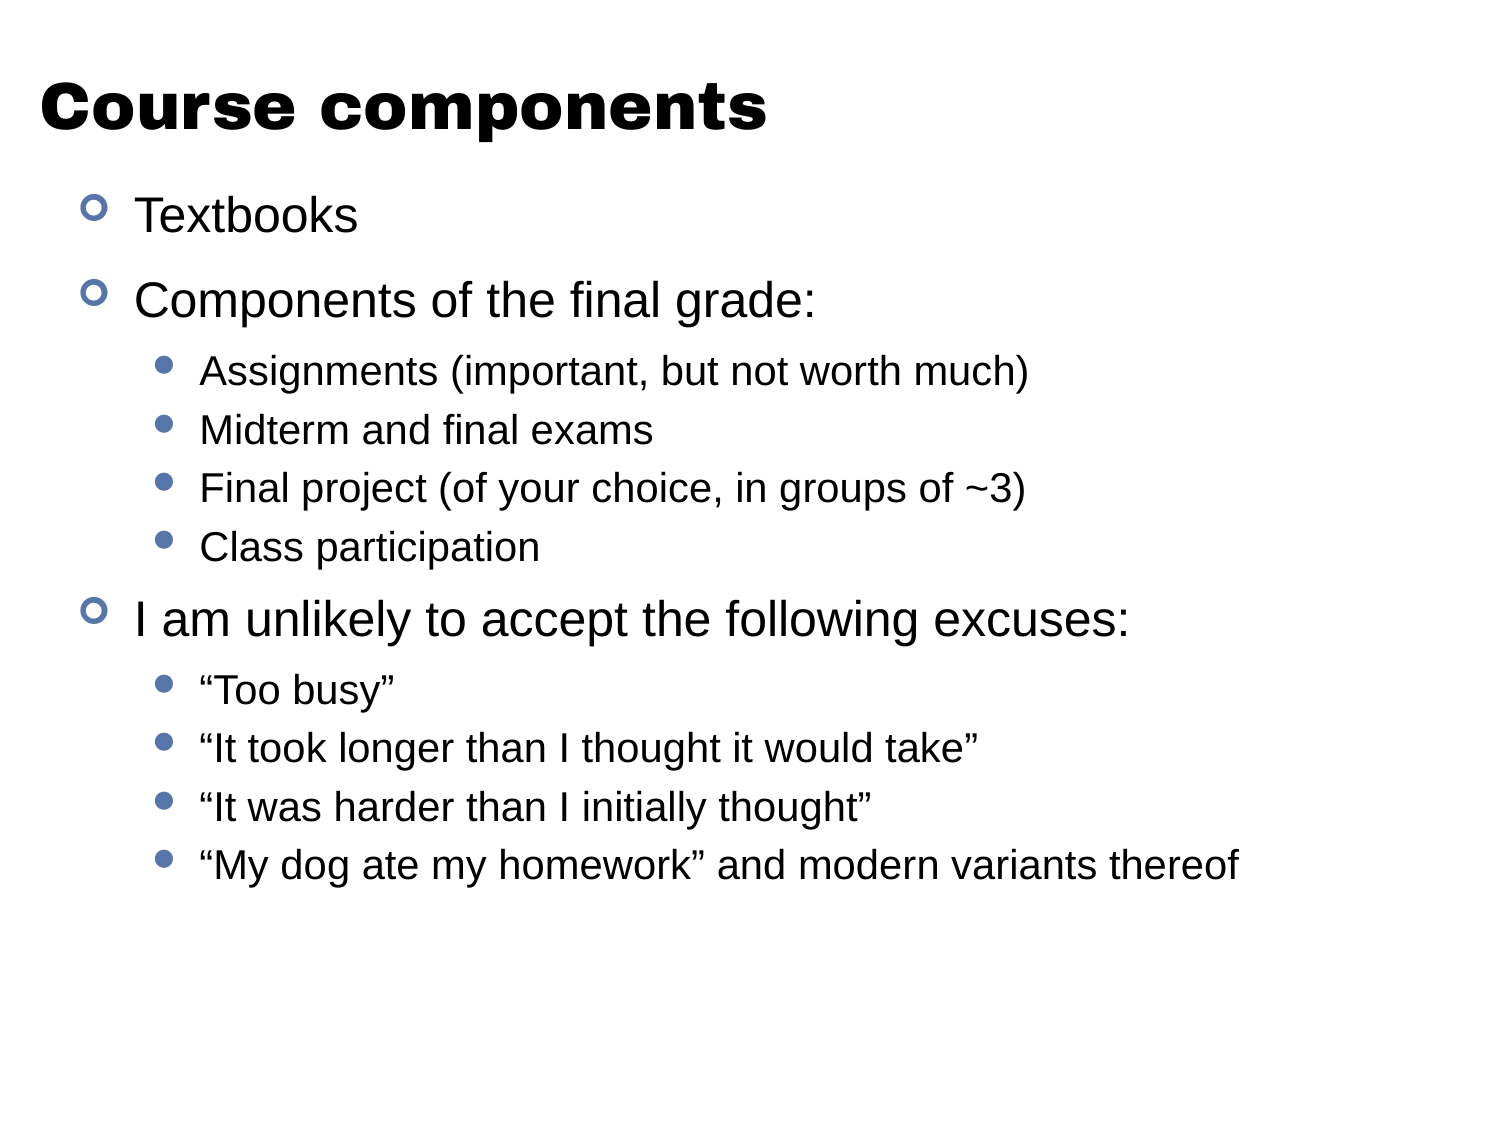

# Course components
Textbooks
Components of the final grade:
Assignments (important, but not worth much)
Midterm and final exams
Final project (of your choice, in groups of ~3)
Class participation
I am unlikely to accept the following excuses:
“Too busy”
“It took longer than I thought it would take”
“It was harder than I initially thought”
“My dog ate my homework” and modern variants thereof